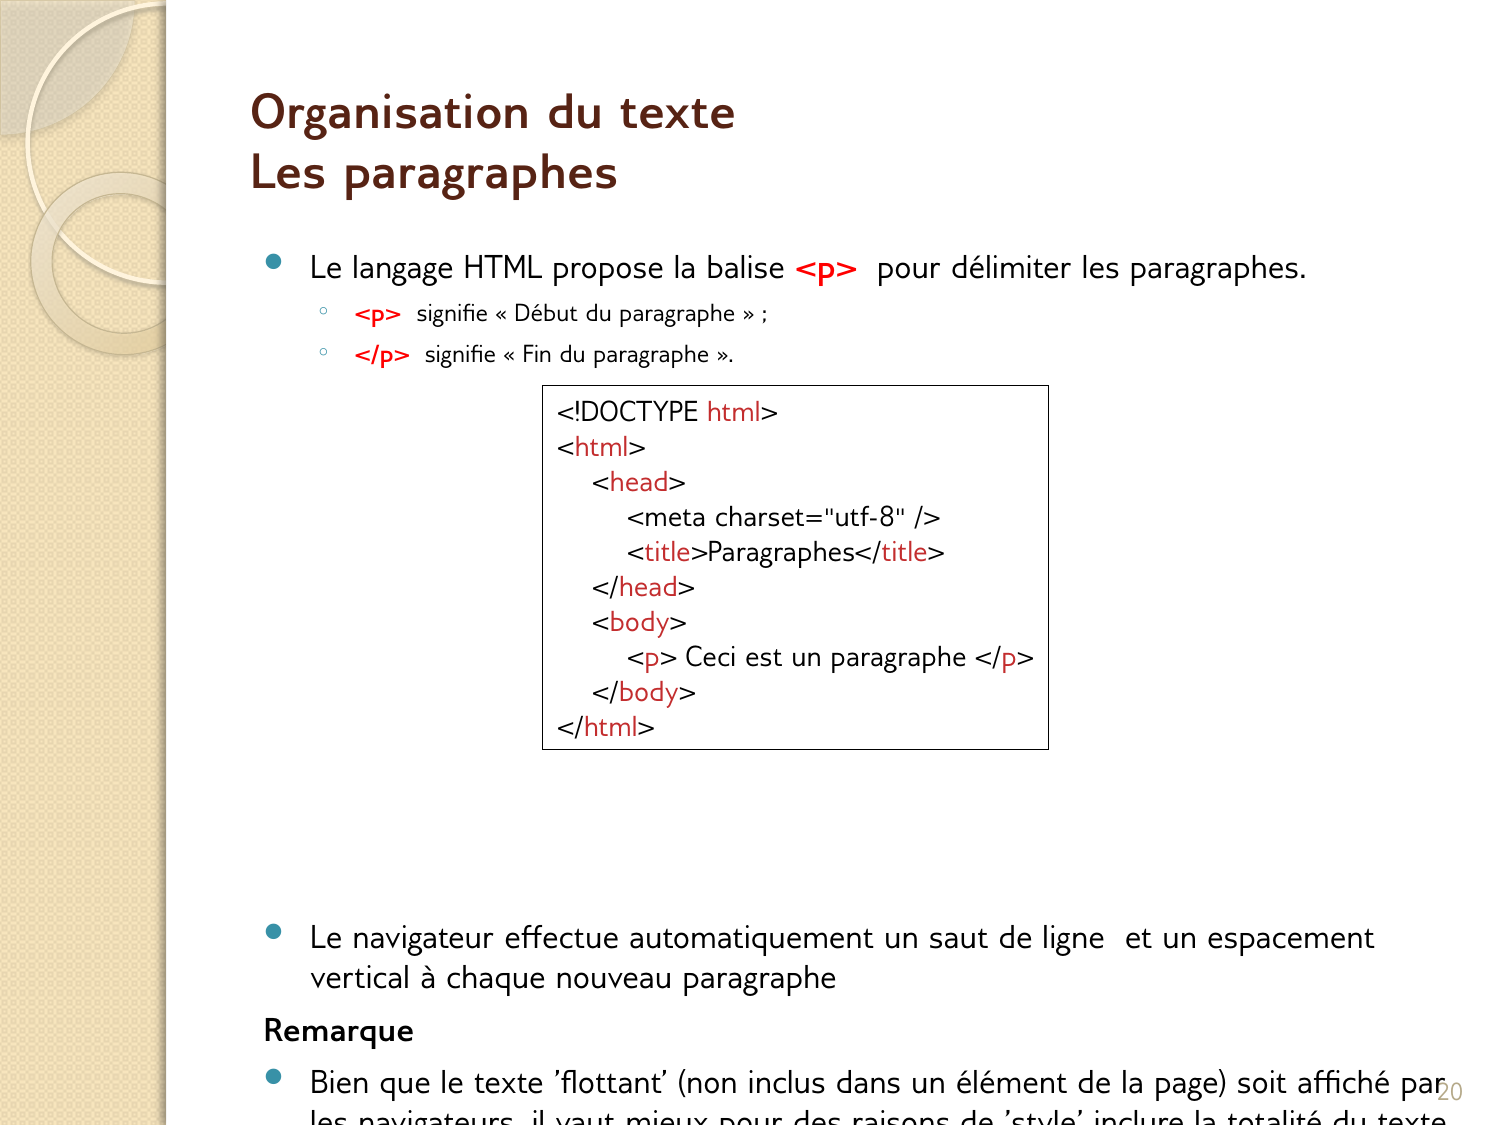

# Organisation du texte Les paragraphes
Le langage HTML propose la balise <p>  pour délimiter les paragraphes.
<p>  signifie « Début du paragraphe » ;
</p>  signifie « Fin du paragraphe ».

Le navigateur effectue automatiquement un saut de ligne  et un espacement vertical à chaque nouveau paragraphe
Remarque
Bien que le texte ’flottant’ (non inclus dans un élément de la page) soit affiché par les navigateurs, il vaut mieux pour des raisons de ’style’ inclure la totalité du texte utile de la page dans des balises,<p> notamment.

<!DOCTYPE html>
<html>
    <head>
        <meta charset="utf-8" />
        <title>Paragraphes</title>
    </head>
    <body>
        <p> Ceci est un paragraphe </p>
    </body>
</html>
20